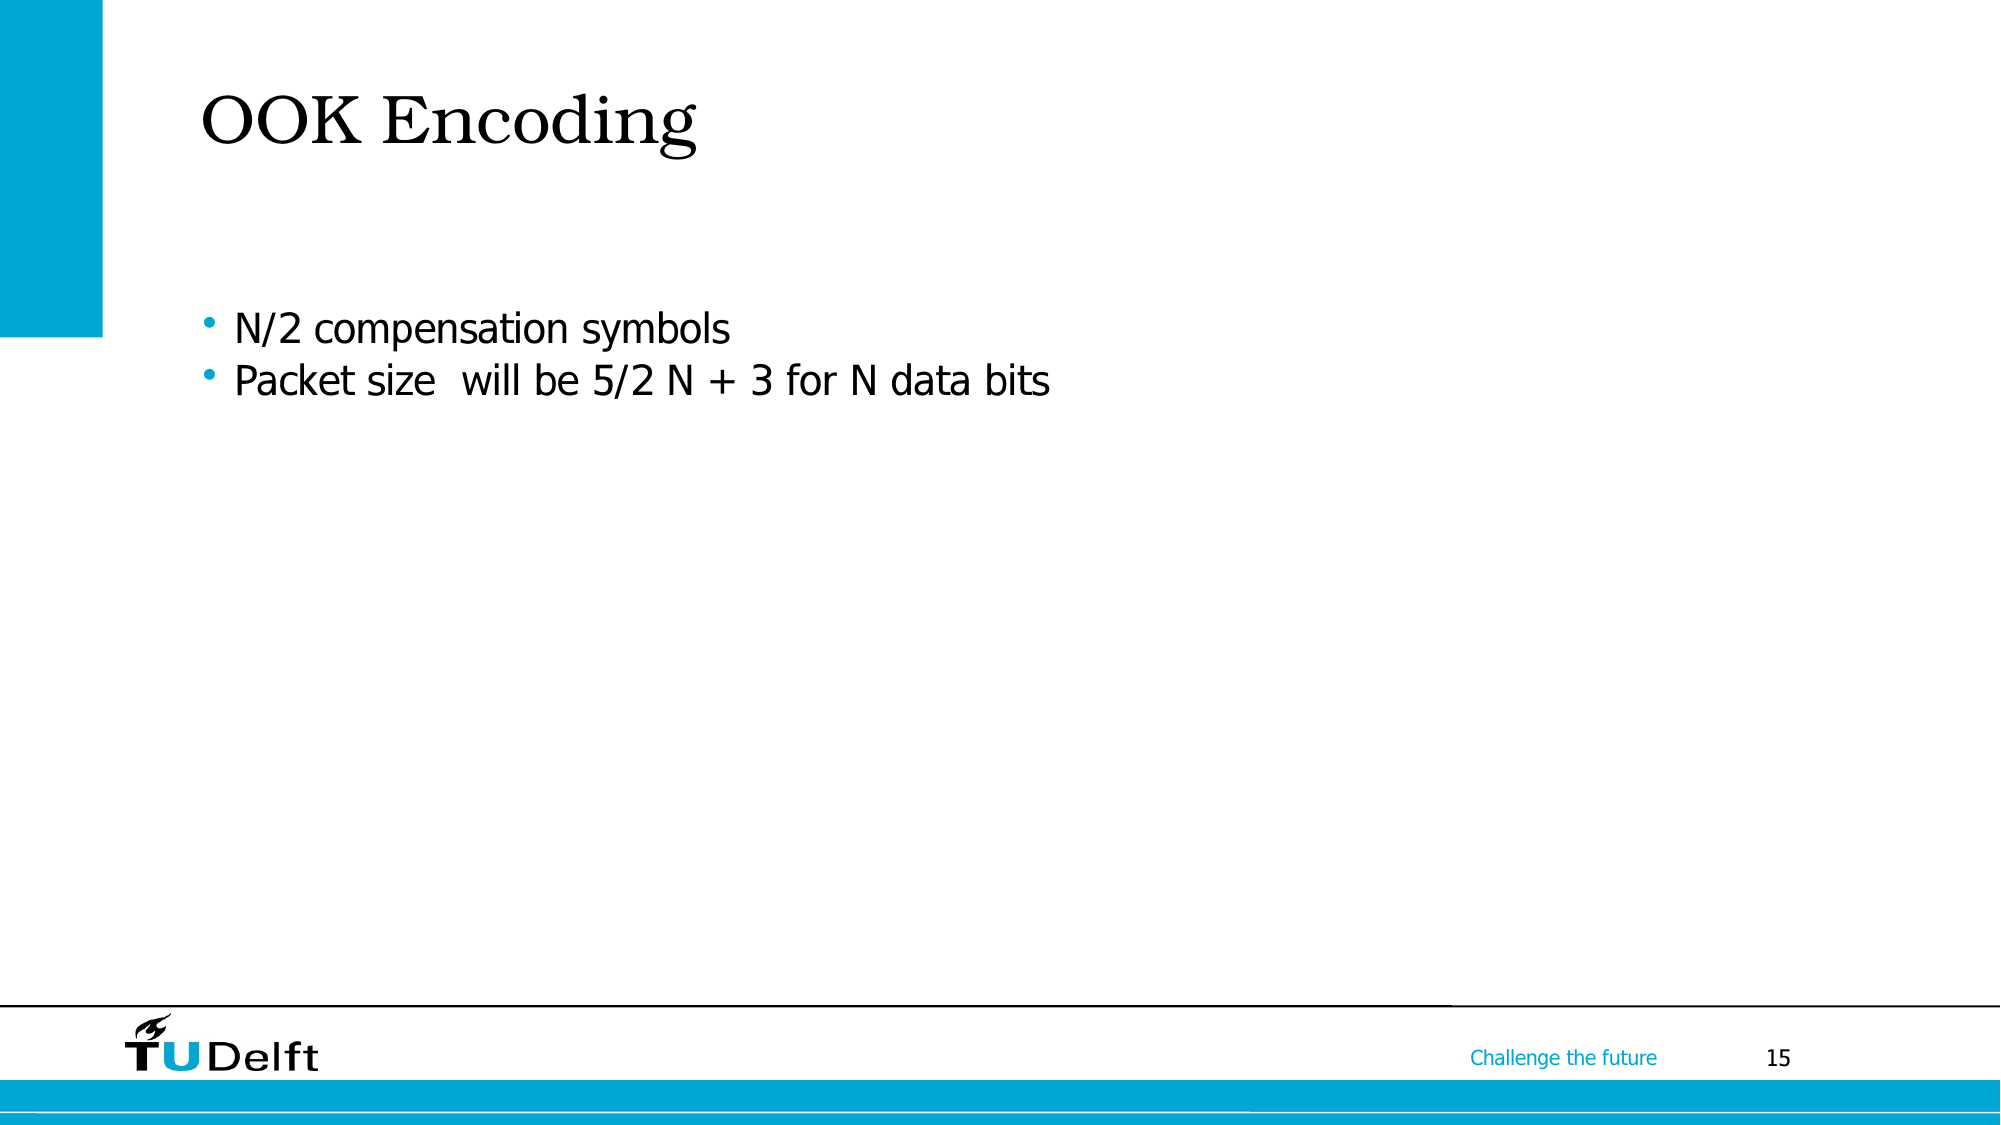

# OOK Encoding
N/2 compensation symbols
Packet size  will be 5/2 N + 3 for N data bits